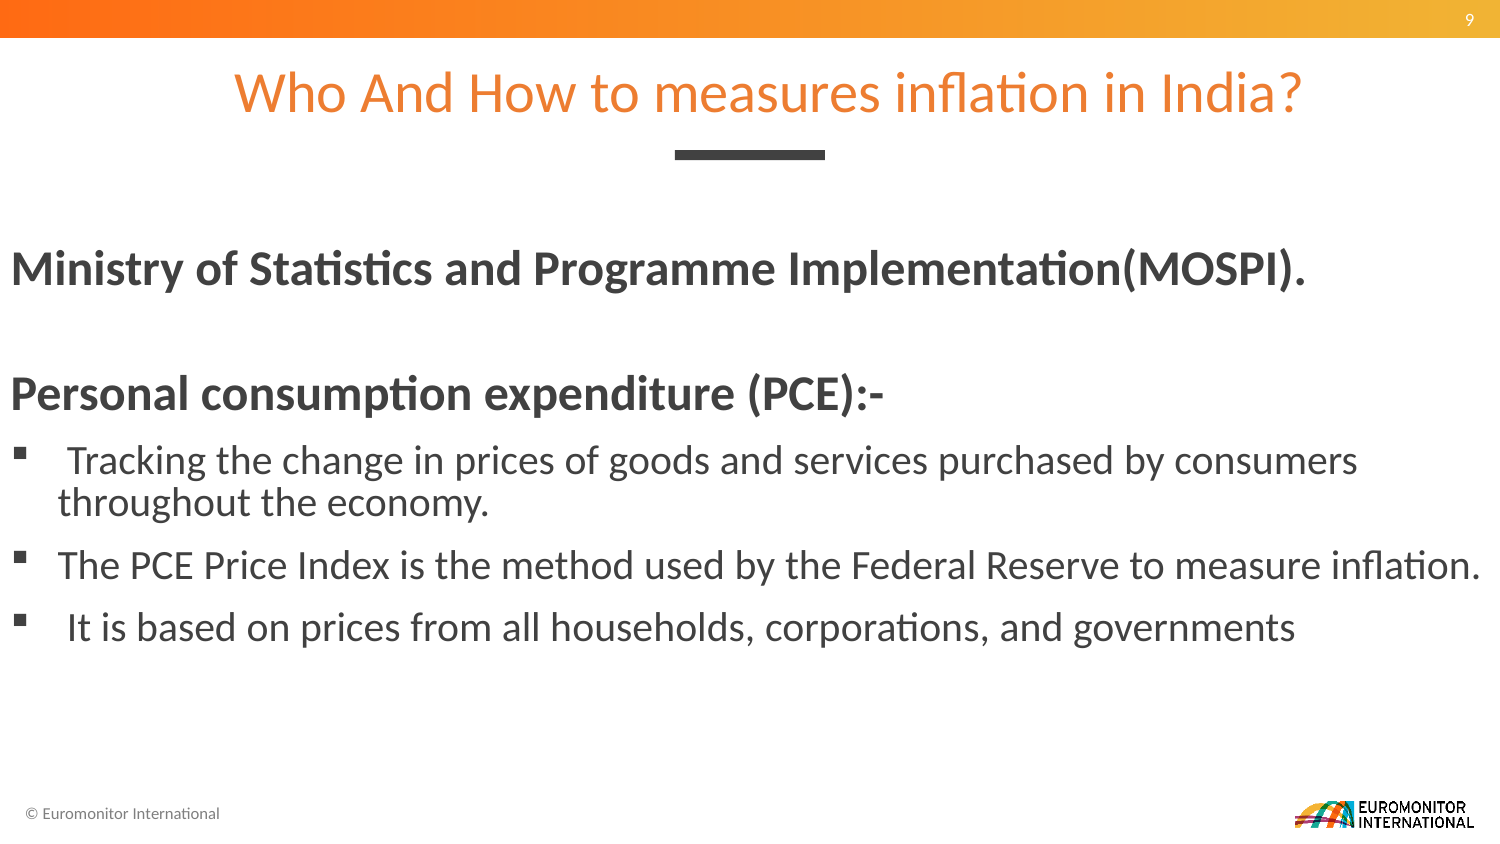

# Who And How to measures inflation in India?

Ministry of Statistics and Programme Implementation(MOSPI).

Personal consumption expenditure (PCE):-
 Tracking the change in prices of goods and services purchased by consumers throughout the economy.
The PCE Price Index is the method used by the Federal Reserve to measure inflation.
 It is based on prices from all households, corporations, and governments